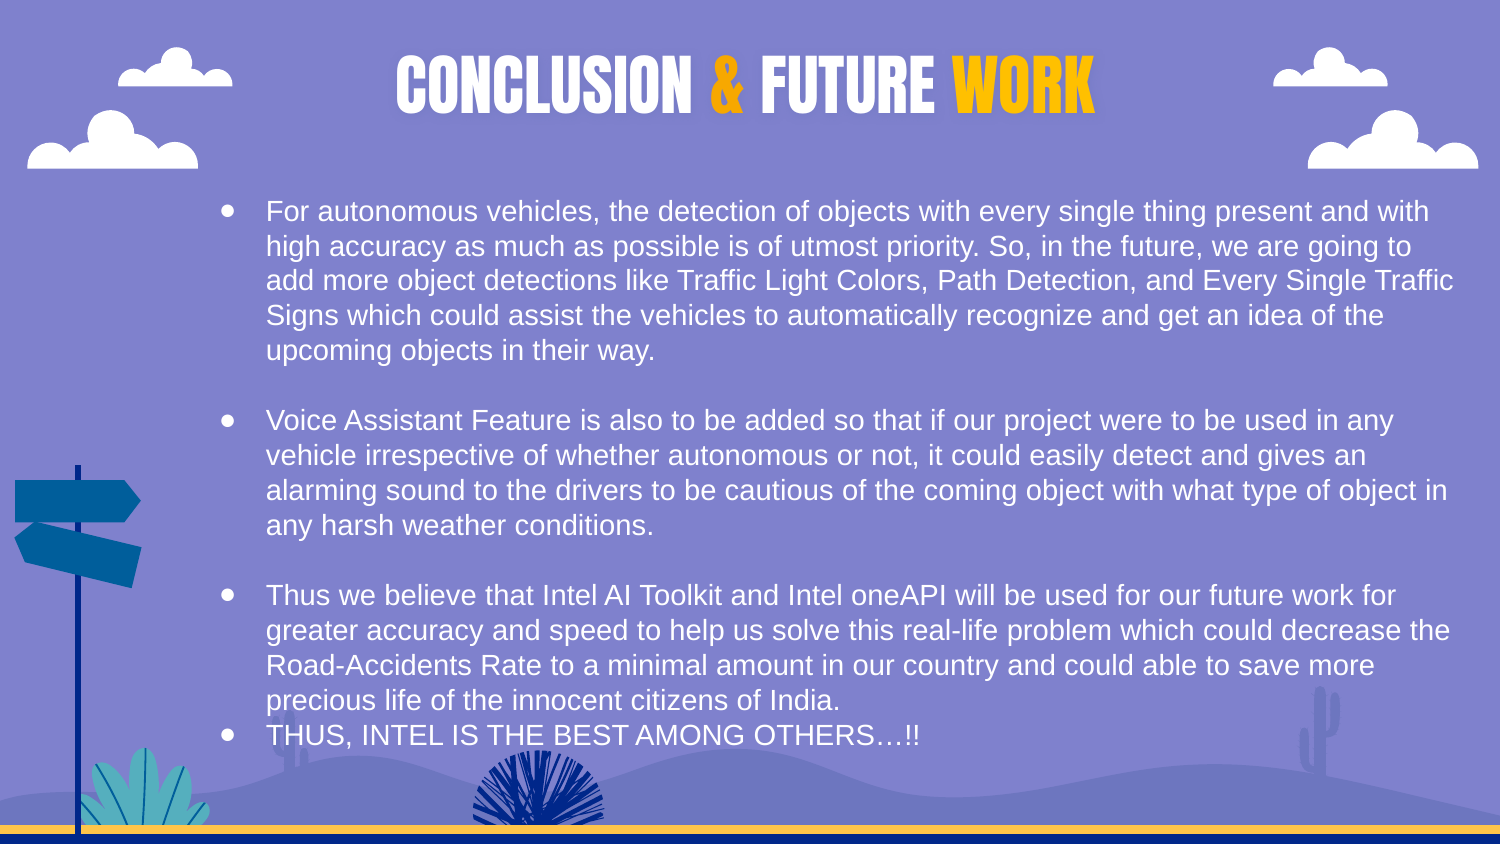

# CONCLUSION & FUTURE WORK
For autonomous vehicles, the detection of objects with every single thing present and with high accuracy as much as possible is of utmost priority. So, in the future, we are going to add more object detections like Traffic Light Colors, Path Detection, and Every Single Traffic Signs which could assist the vehicles to automatically recognize and get an idea of the upcoming objects in their way.

Voice Assistant Feature is also to be added so that if our project were to be used in any vehicle irrespective of whether autonomous or not, it could easily detect and gives an alarming sound to the drivers to be cautious of the coming object with what type of object in any harsh weather conditions.

Thus we believe that Intel AI Toolkit and Intel oneAPI will be used for our future work for greater accuracy and speed to help us solve this real-life problem which could decrease the Road-Accidents Rate to a minimal amount in our country and could able to save more precious life of the innocent citizens of India.
THUS, INTEL IS THE BEST AMONG OTHERS…!!